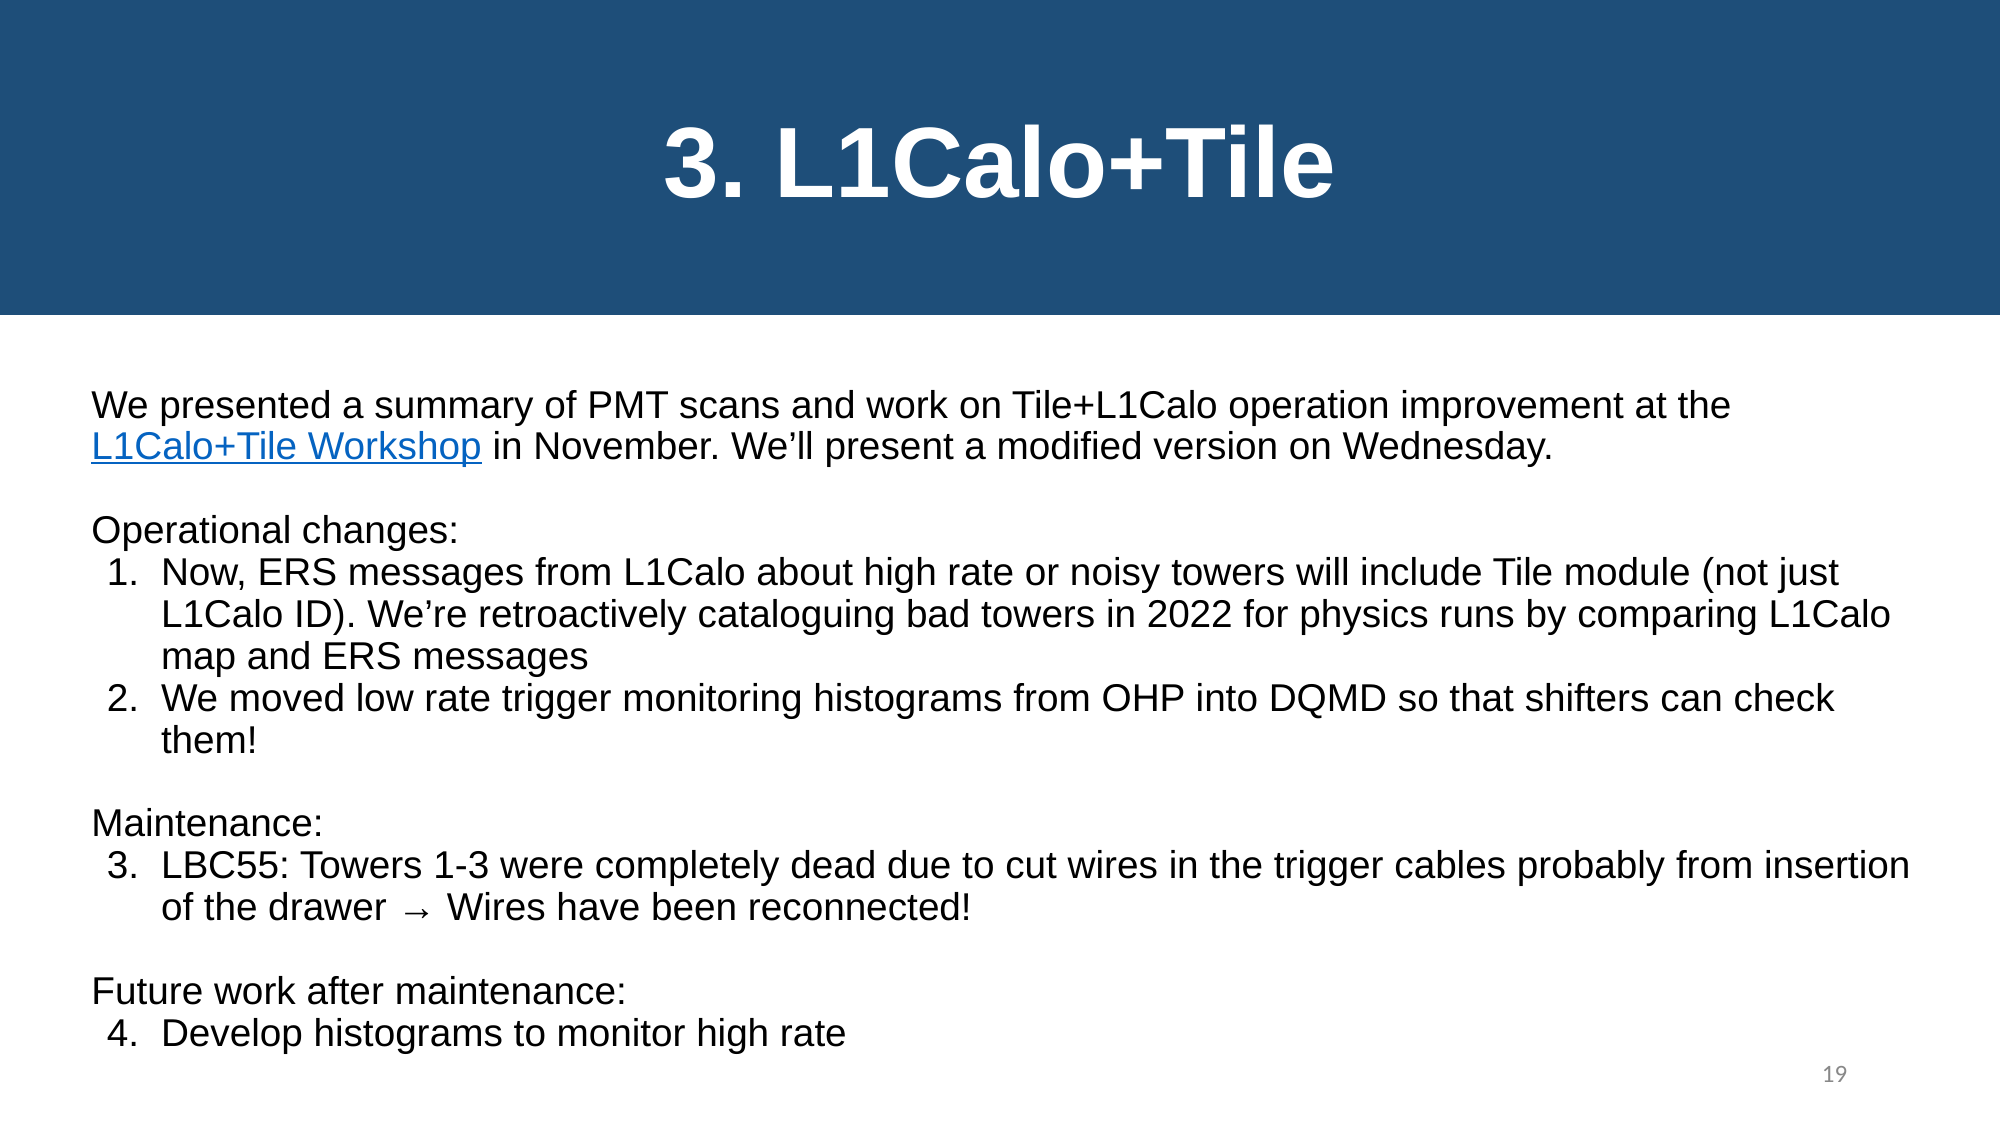

3. L1Calo+Tile

We presented a summary of PMT scans and work on Tile+L1Calo operation improvement at the L1Calo+Tile Workshop in November. We’ll present a modified version on Wednesday.

Operational changes:
Now, ERS messages from L1Calo about high rate or noisy towers will include Tile module (not just L1Calo ID). We’re retroactively cataloguing bad towers in 2022 for physics runs by comparing L1Calo map and ERS messages
We moved low rate trigger monitoring histograms from OHP into DQMD so that shifters can check them!

Maintenance:
LBC55: Towers 1-3 were completely dead due to cut wires in the trigger cables probably from insertion of the drawer → Wires have been reconnected!

Future work after maintenance:
Develop histograms to monitor high rate

19